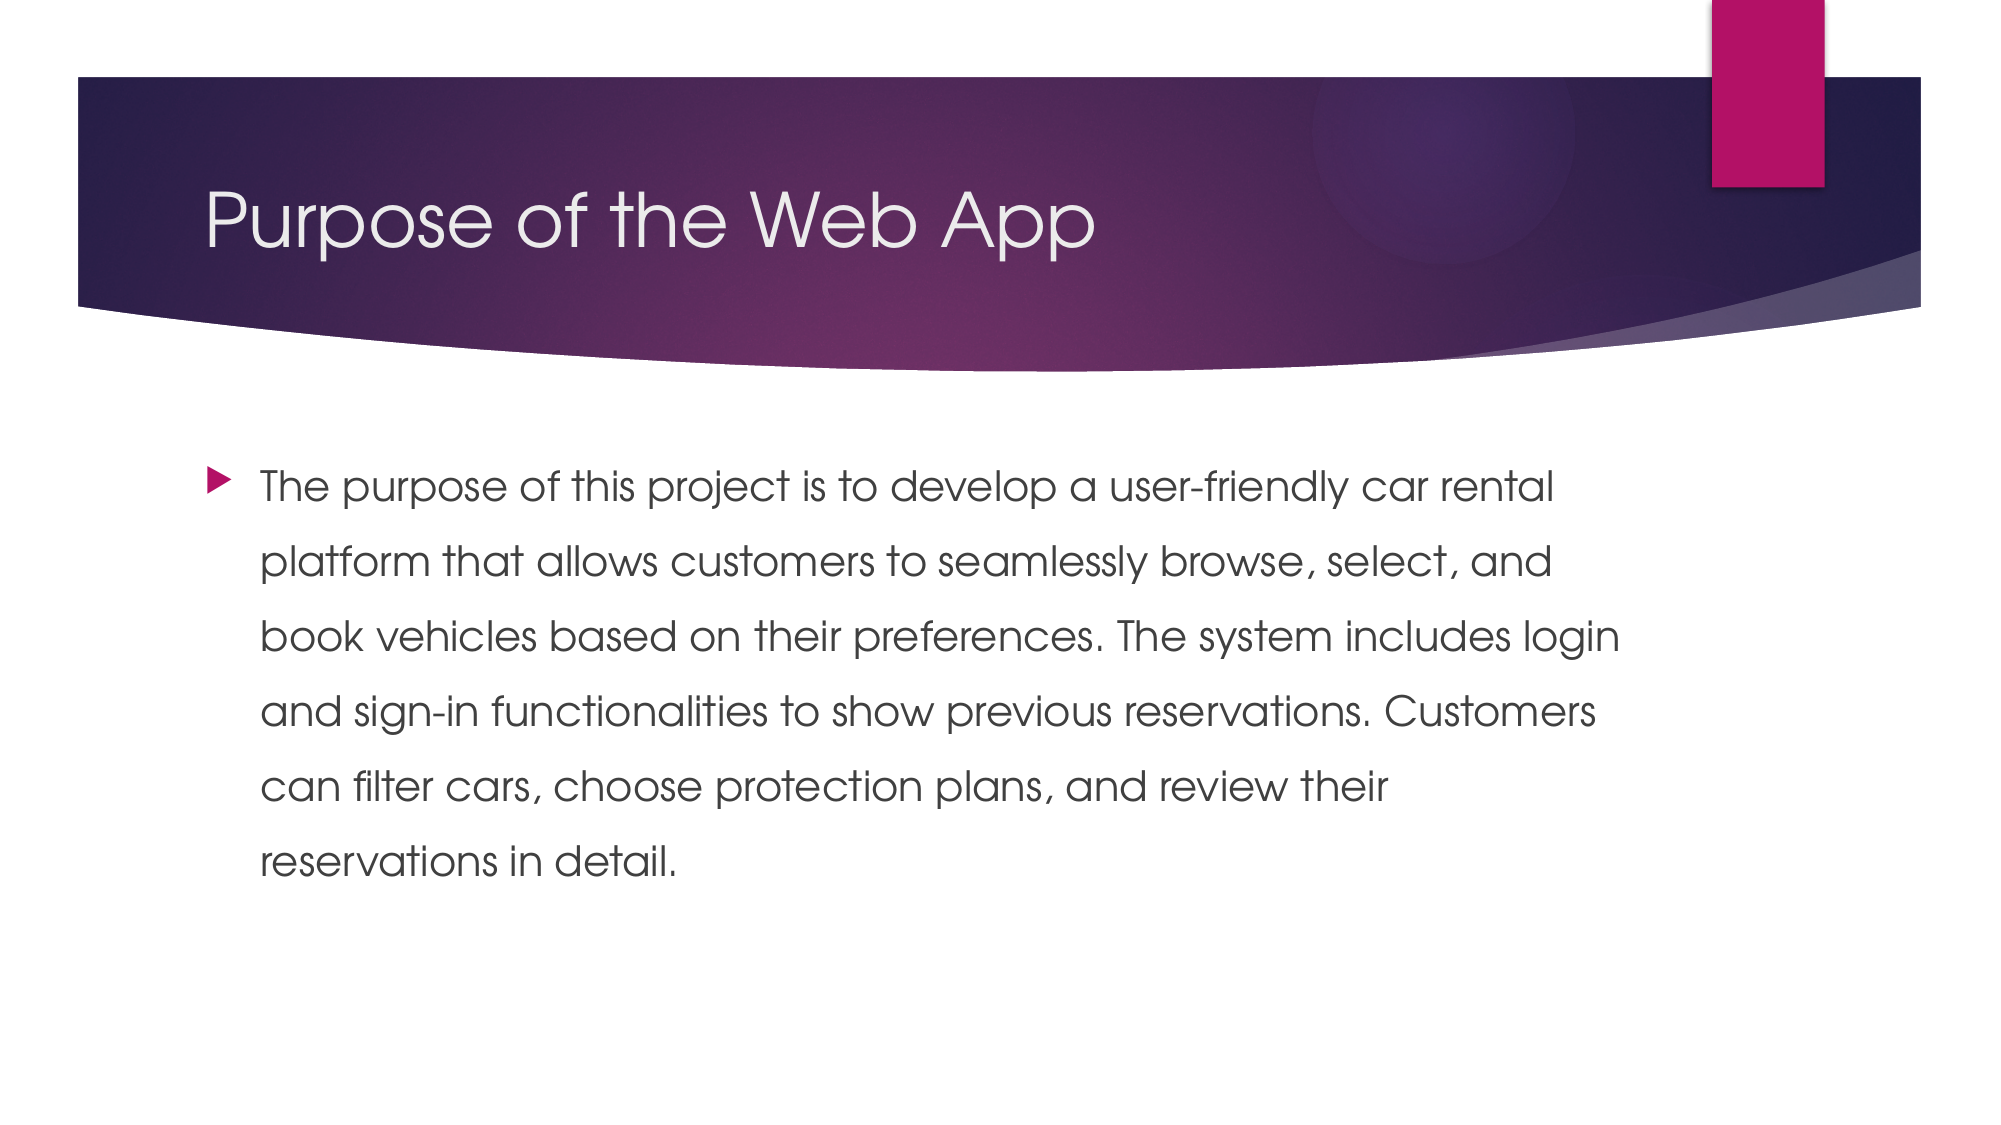

# Purpose of the Web App
The purpose of this project is to develop a user-friendly car rental platform that allows customers to seamlessly browse, select, and book vehicles based on their preferences. The system includes login and sign-in functionalities to show previous reservations. Customers can filter cars, choose protection plans, and review their reservations in detail.